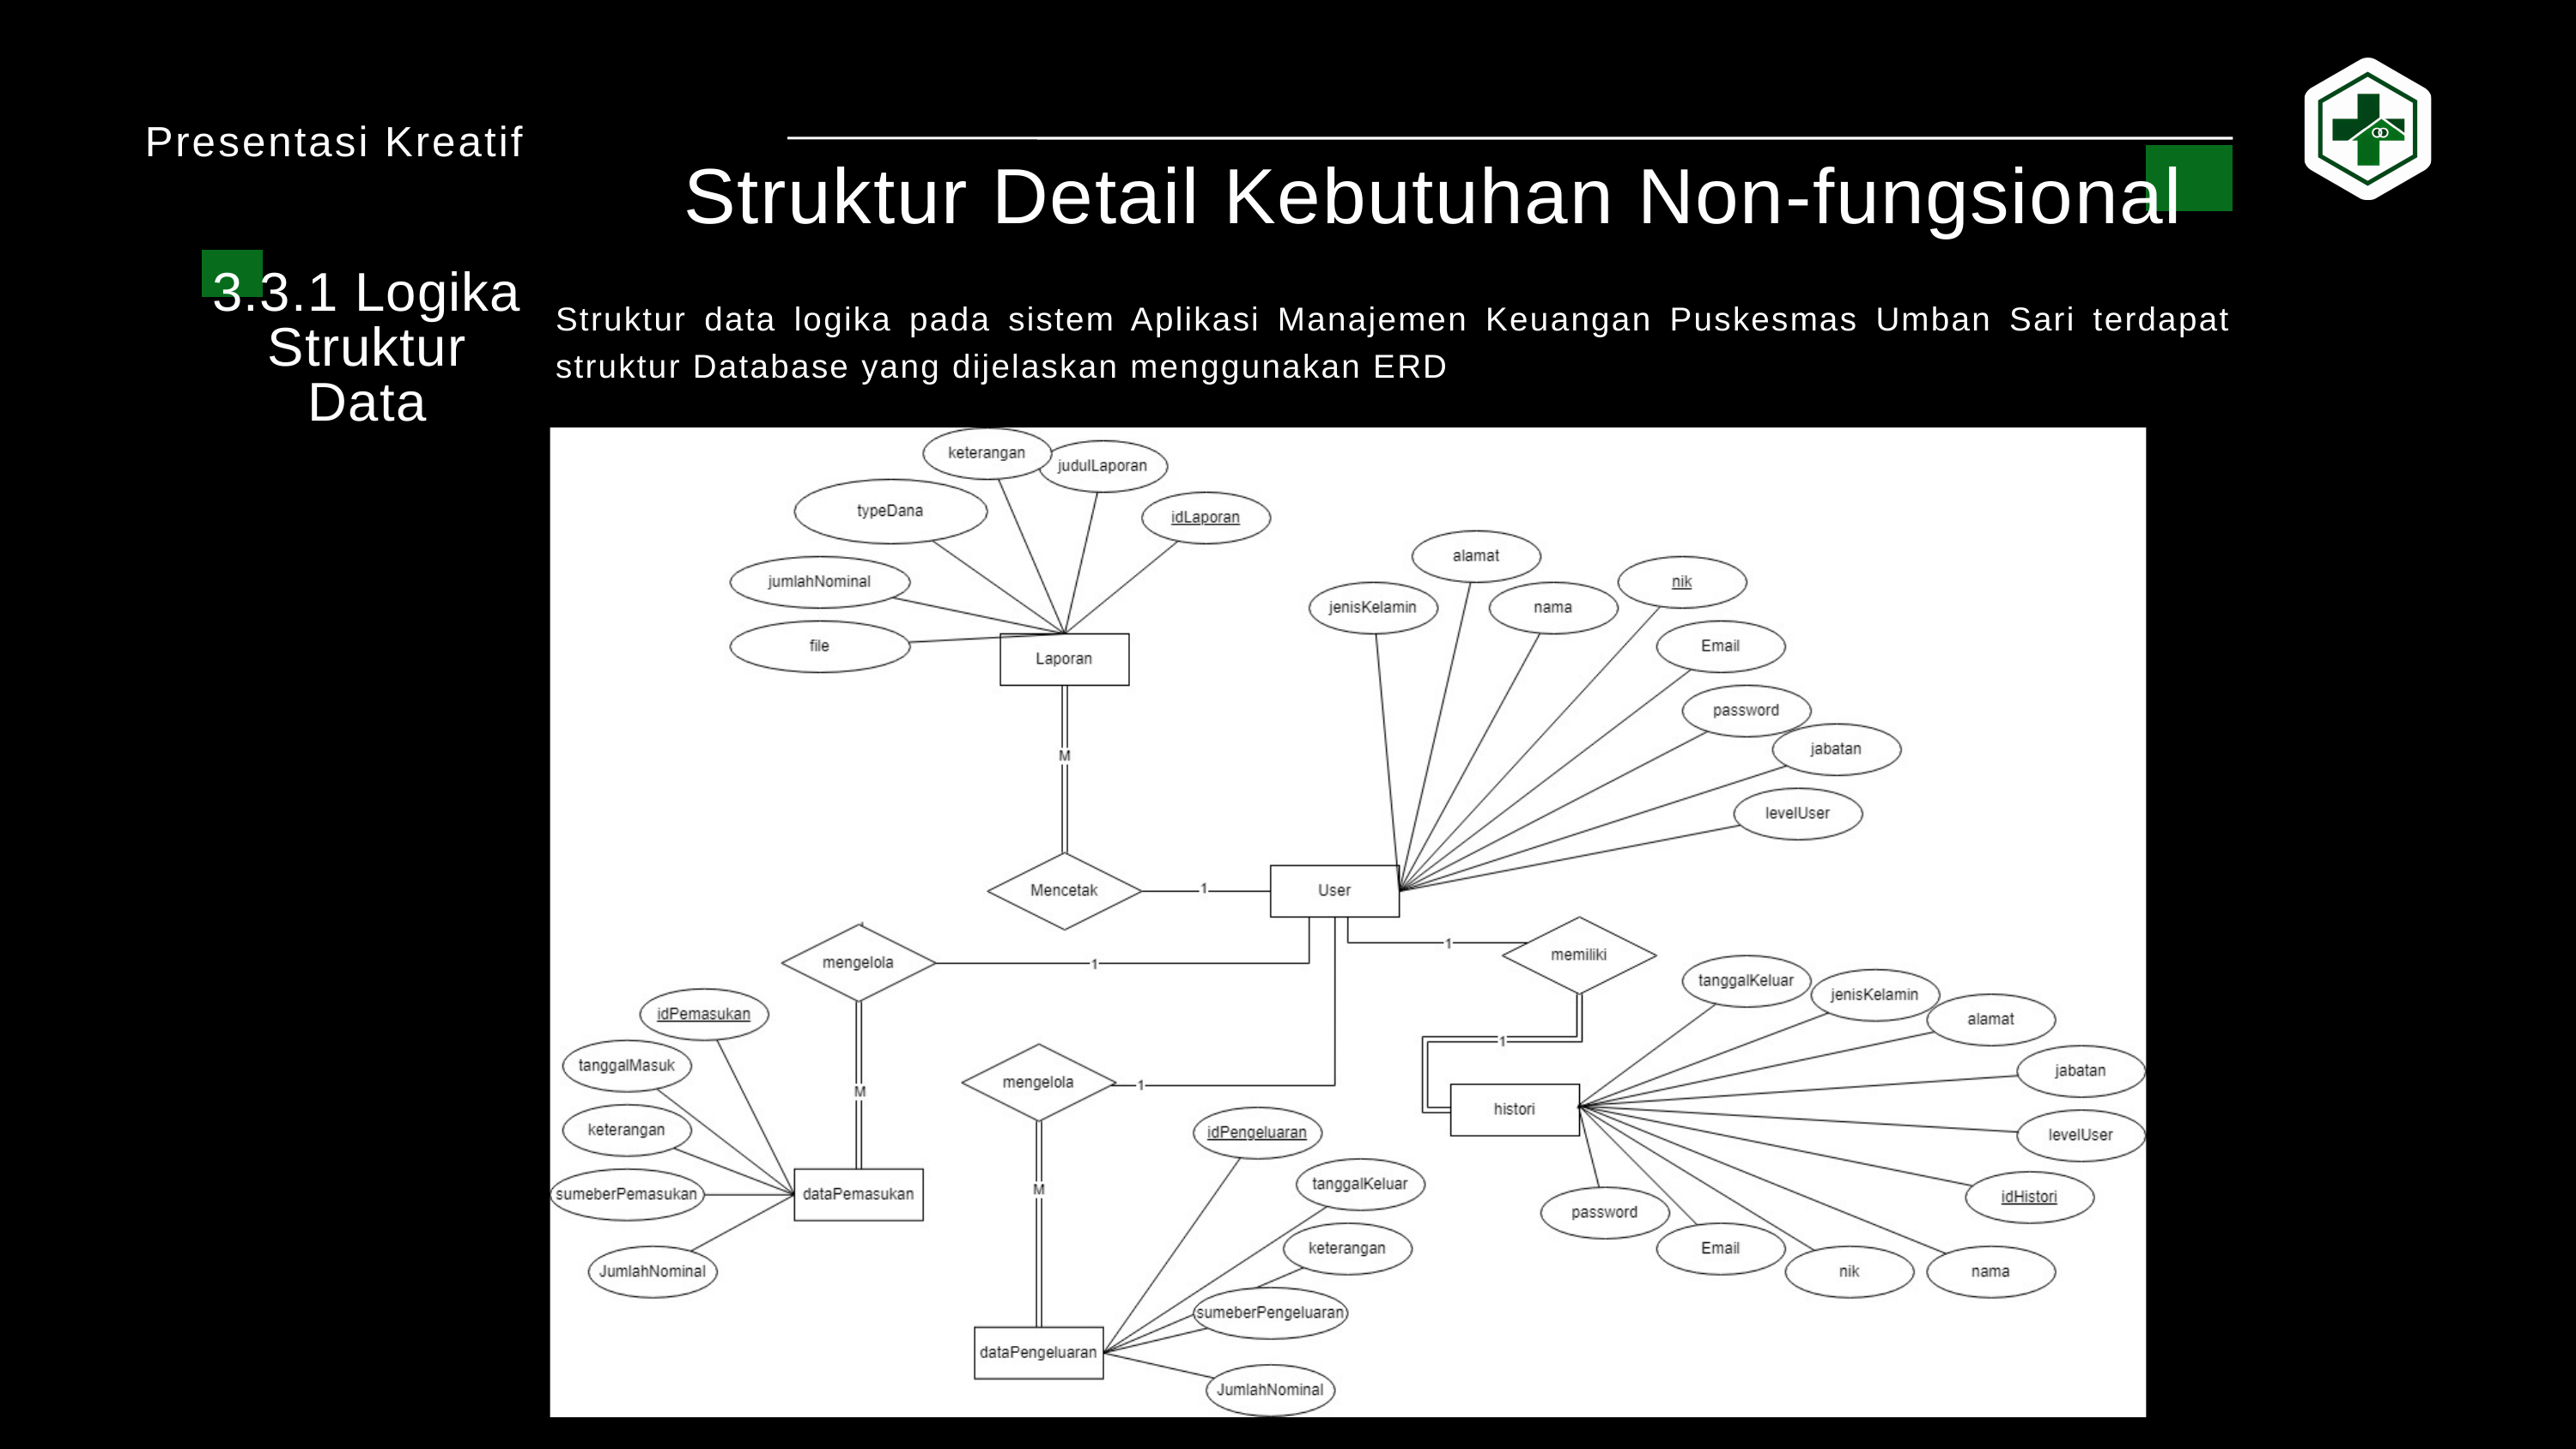

Presentasi Kreatif

Struktur Detail Kebutuhan Non-fungsional

3.3.1 Logika Struktur Data
Struktur data logika pada sistem Aplikasi Manajemen Keuangan Puskesmas Umban Sari terdapat struktur Database yang dijelaskan menggunakan ERD